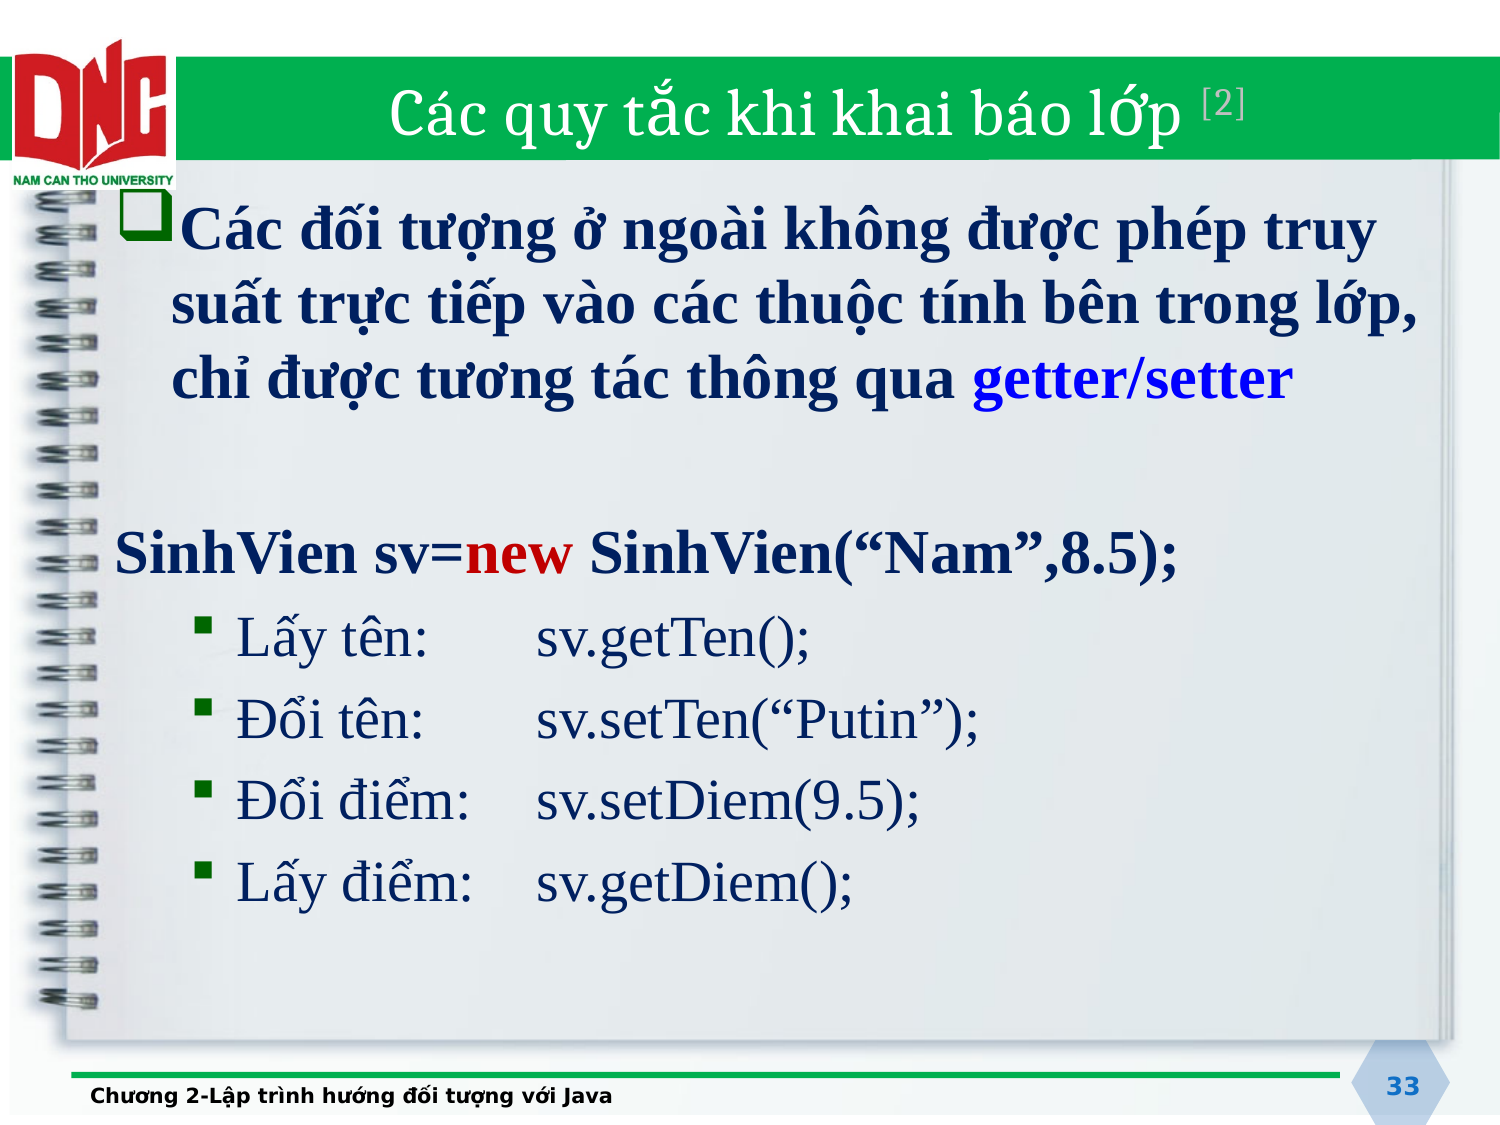

# Các quy tắc khi khai báo lớp [2]
Các đối tượng ở ngoài không được phép truy suất trực tiếp vào các thuộc tính bên trong lớp, chỉ được tương tác thông qua getter/setter

SinhVien sv=new SinhVien(“Nam”,8.5);
Lấy tên: 	sv.getTen();
Đổi tên: 	sv.setTen(“Putin”);
Đổi điểm: 	sv.setDiem(9.5);
Lấy điểm:	sv.getDiem();
33
Chương 2-Lập trình hướng đối tượng với Java